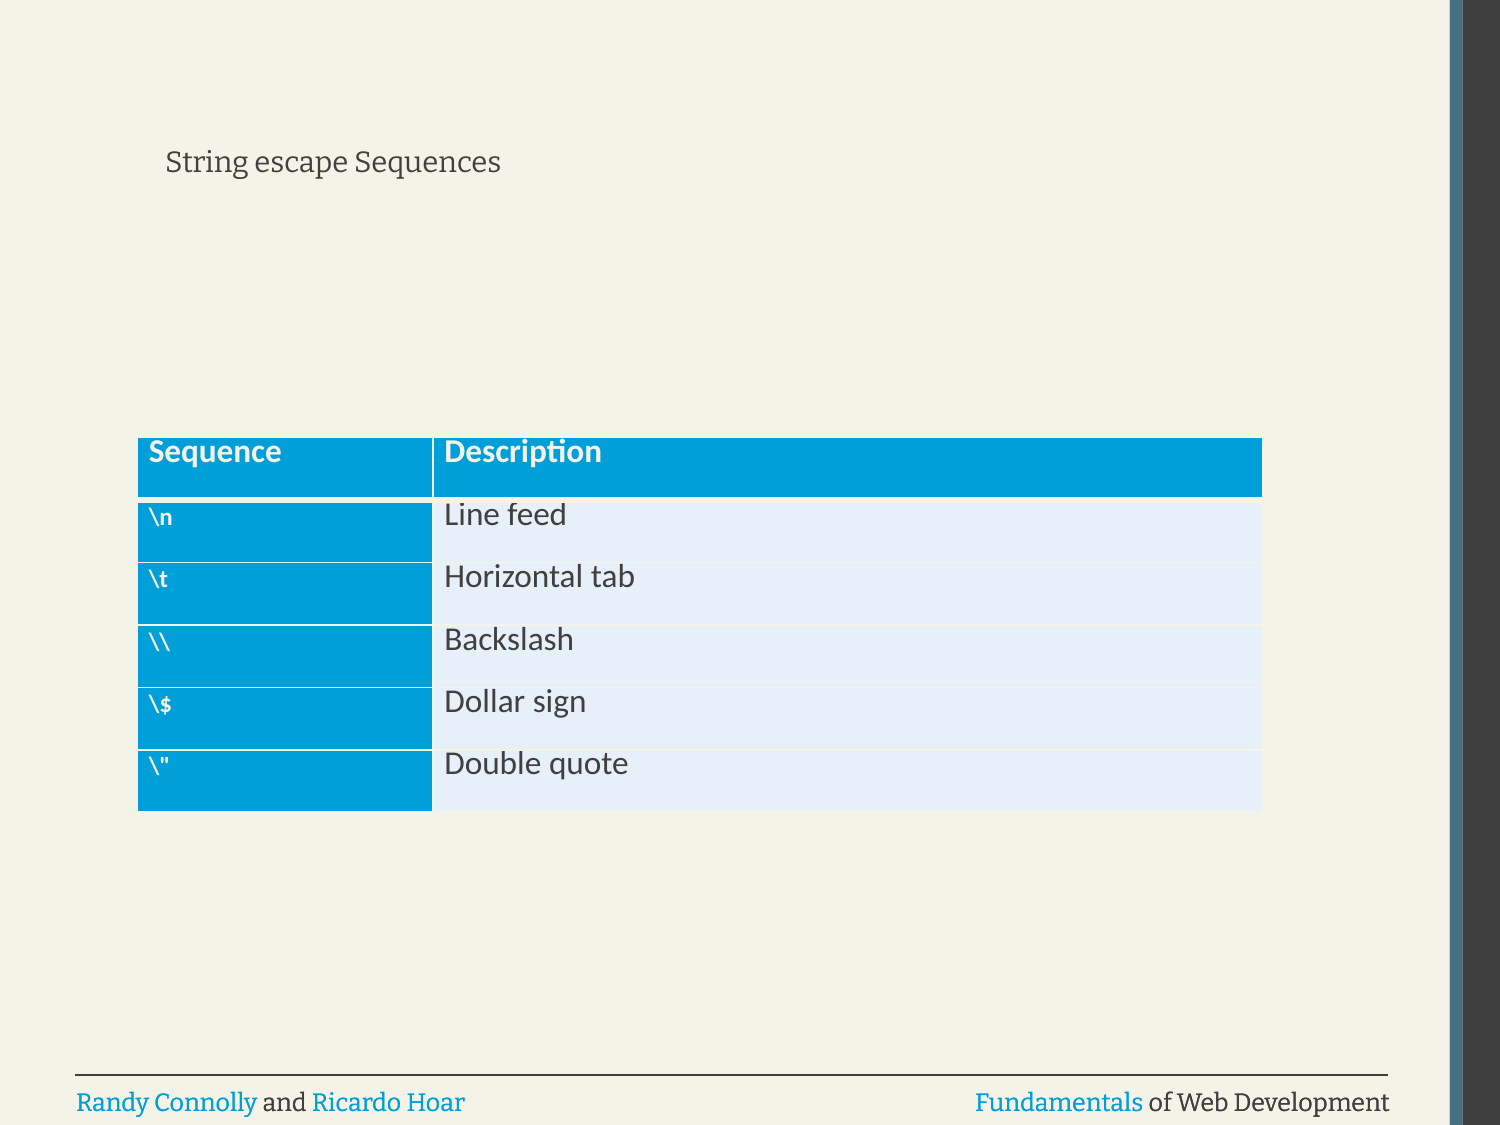

#
String escape Sequences
| Sequence | Description |
| --- | --- |
| \n | Line feed |
| \t | Horizontal tab |
| \\ | Backslash |
| \$ | Dollar sign |
| \" | Double quote |